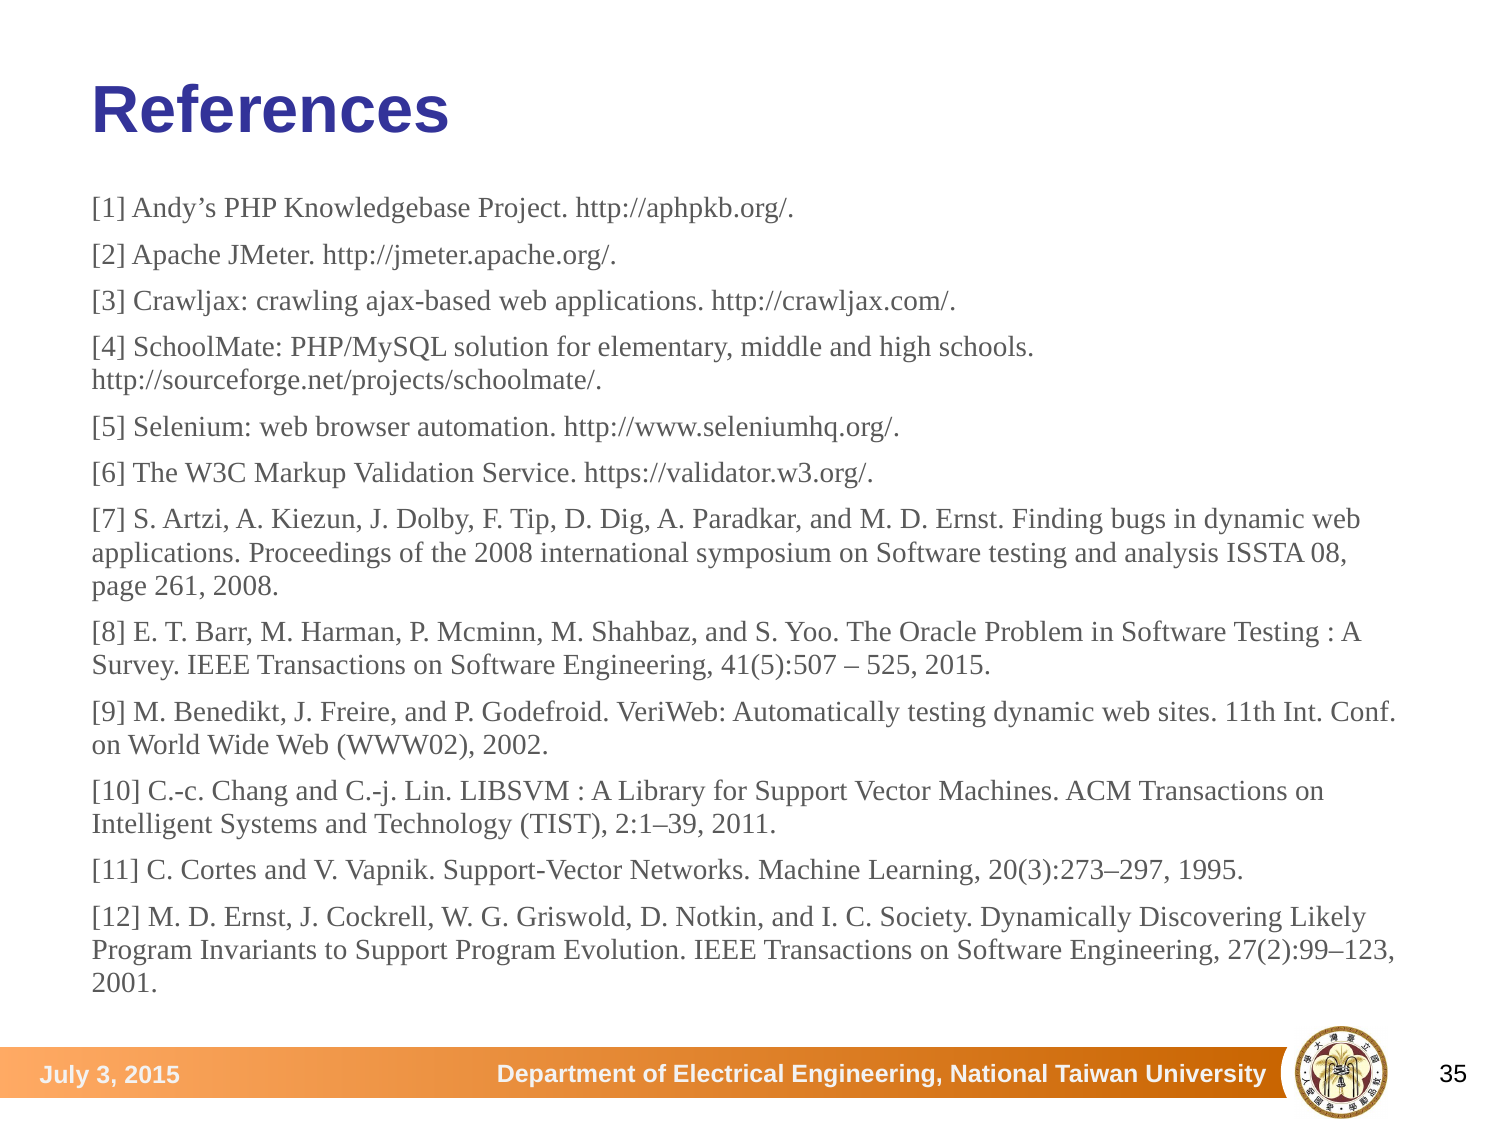

# References
[1] Andy’s PHP Knowledgebase Project. http://aphpkb.org/.
[2] Apache JMeter. http://jmeter.apache.org/.
[3] Crawljax: crawling ajax-based web applications. http://crawljax.com/.
[4] SchoolMate: PHP/MySQL solution for elementary, middle and high schools. http://sourceforge.net/projects/schoolmate/.
[5] Selenium: web browser automation. http://www.seleniumhq.org/.
[6] The W3C Markup Validation Service. https://validator.w3.org/.
[7] S. Artzi, A. Kiezun, J. Dolby, F. Tip, D. Dig, A. Paradkar, and M. D. Ernst. Finding bugs in dynamic web applications. Proceedings of the 2008 international symposium on Software testing and analysis ISSTA 08, page 261, 2008.
[8] E. T. Barr, M. Harman, P. Mcminn, M. Shahbaz, and S. Yoo. The Oracle Problem in Software Testing : A Survey. IEEE Transactions on Software Engineering, 41(5):507 – 525, 2015.
[9] M. Benedikt, J. Freire, and P. Godefroid. VeriWeb: Automatically testing dynamic web sites. 11th Int. Conf. on World Wide Web (WWW02), 2002.
[10] C.-c. Chang and C.-j. Lin. LIBSVM : A Library for Support Vector Machines. ACM Transactions on Intelligent Systems and Technology (TIST), 2:1–39, 2011.
[11] C. Cortes and V. Vapnik. Support-Vector Networks. Machine Learning, 20(3):273–297, 1995.
[12] M. D. Ernst, J. Cockrell, W. G. Griswold, D. Notkin, and I. C. Society. Dynamically Discovering Likely Program Invariants to Support Program Evolution. IEEE Transactions on Software Engineering, 27(2):99–123, 2001.
35
July 3, 2015